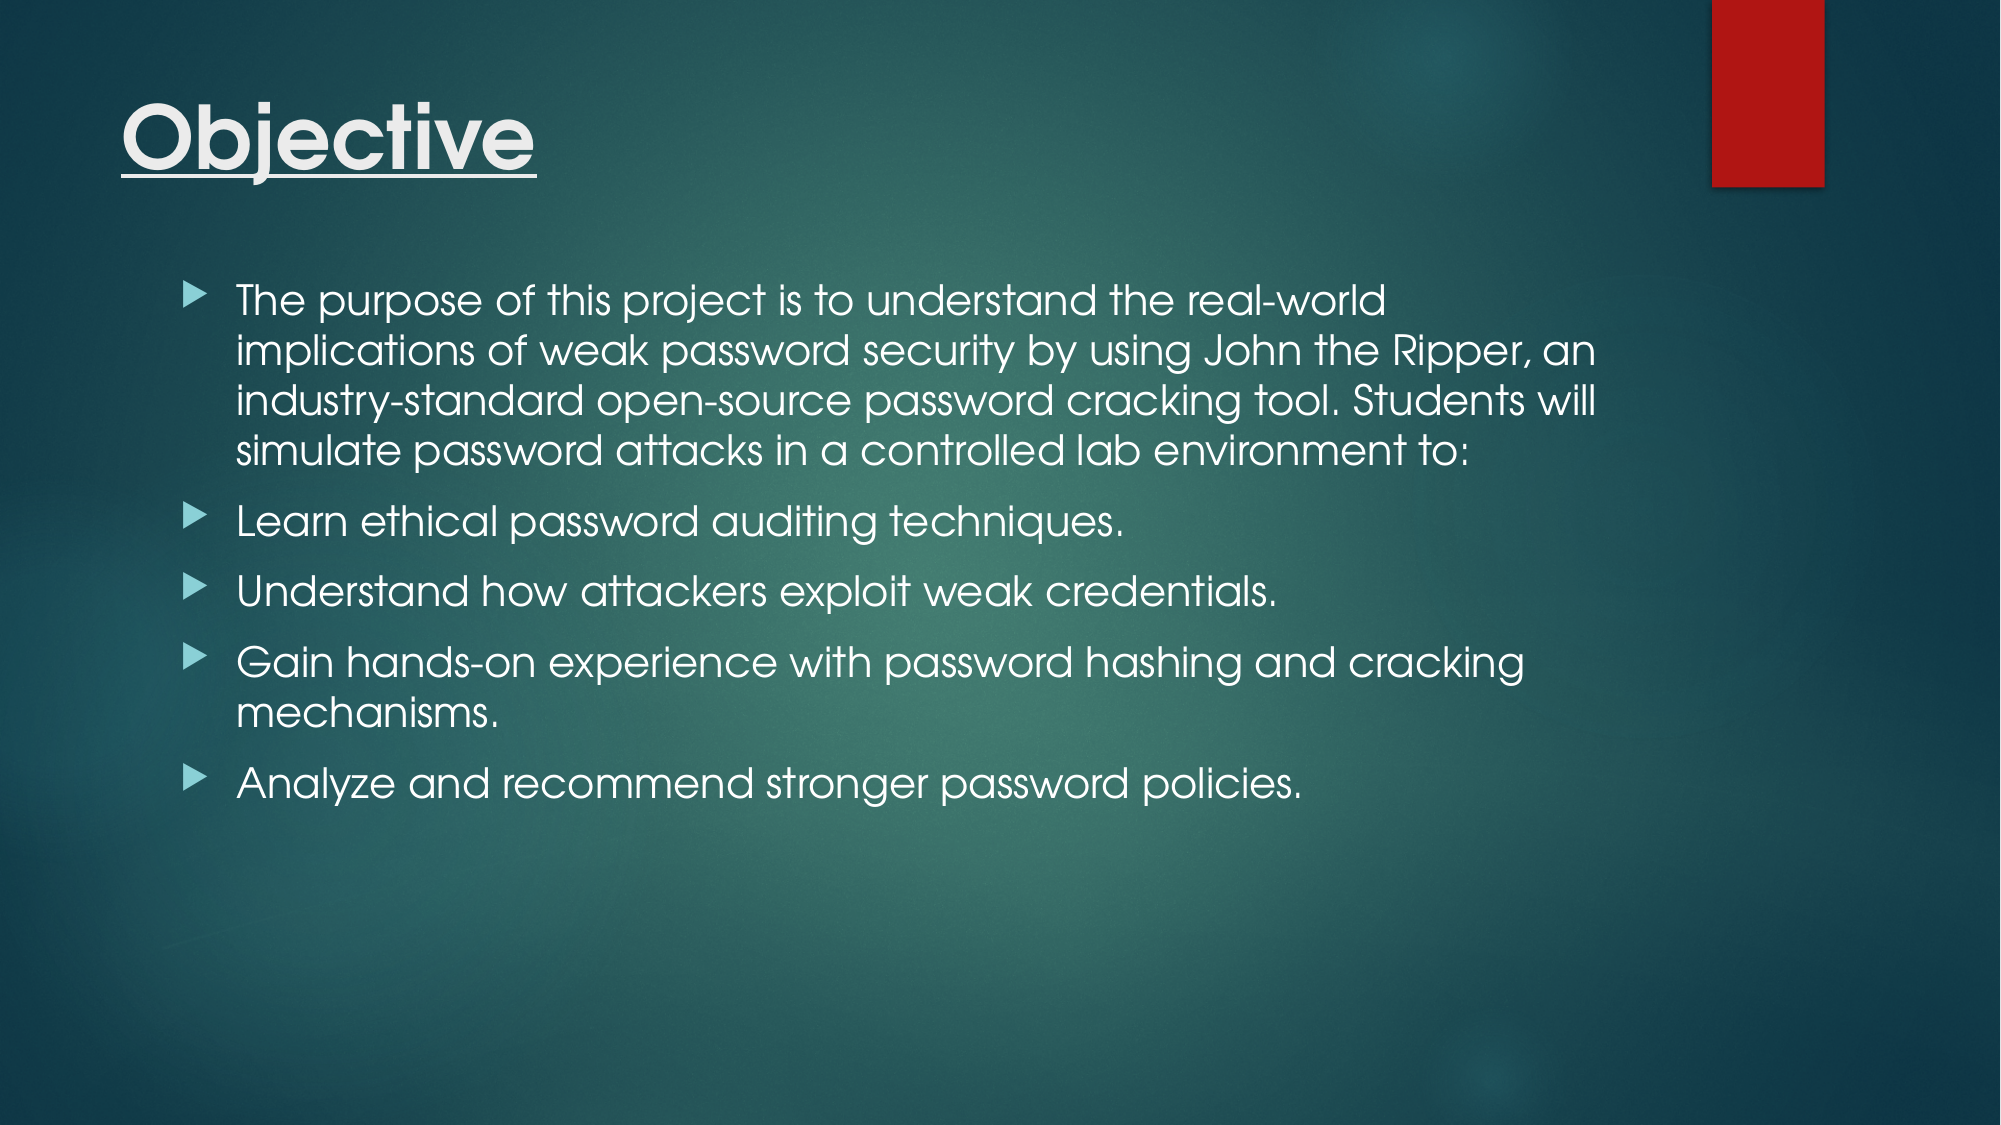

# Objective
The purpose of this project is to understand the real-world implications of weak password security by using John the Ripper, an industry-standard open-source password cracking tool. Students will simulate password attacks in a controlled lab environment to:
Learn ethical password auditing techniques.
Understand how attackers exploit weak credentials.
Gain hands-on experience with password hashing and cracking mechanisms.
Analyze and recommend stronger password policies.